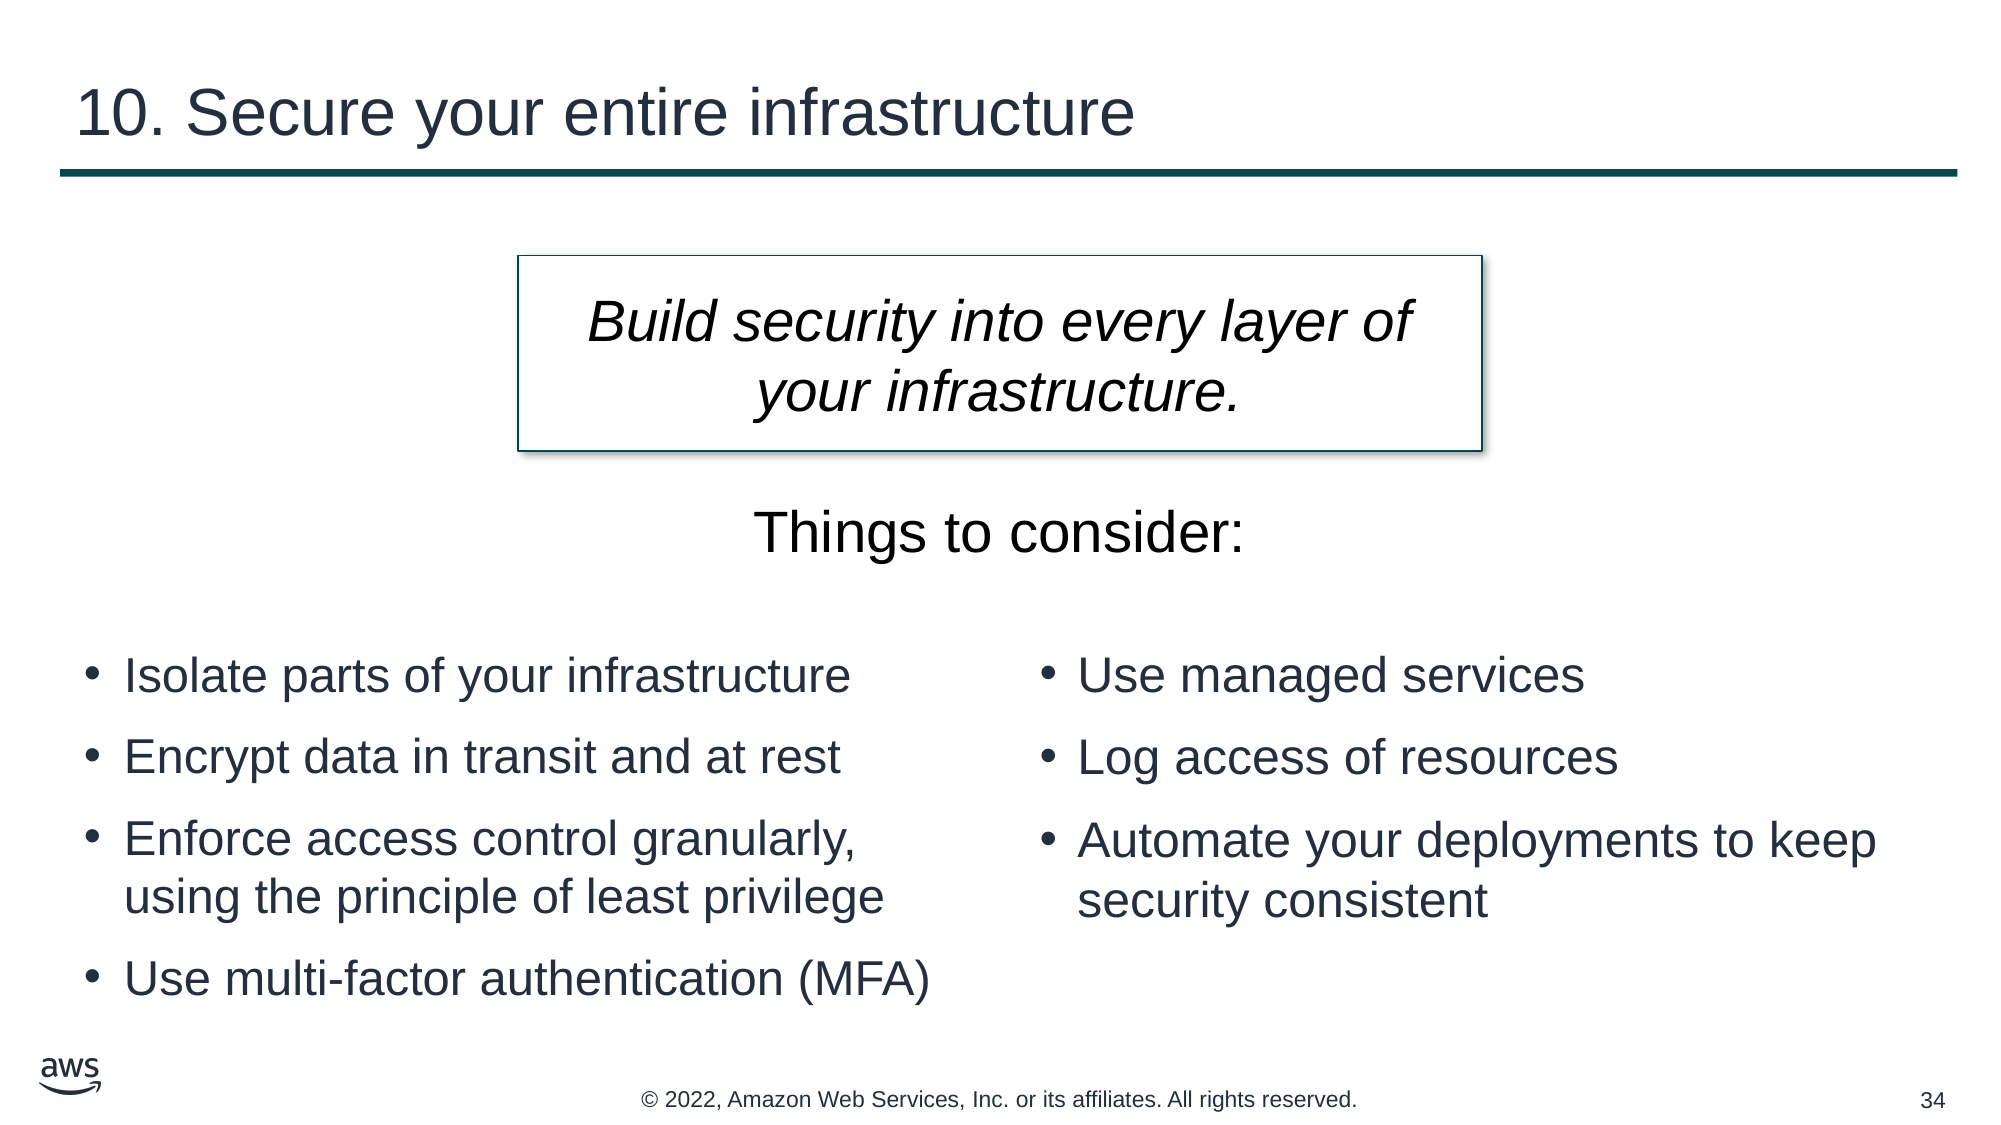

# 10. Secure your entire infrastructure
Build security into every layer of your infrastructure.
Things to consider:
Use managed services
Log access of resources
Automate your deployments to keep security consistent
Isolate parts of your infrastructure
Encrypt data in transit and at rest
Enforce access control granularly, using the principle of least privilege
Use multi-factor authentication (MFA)
34